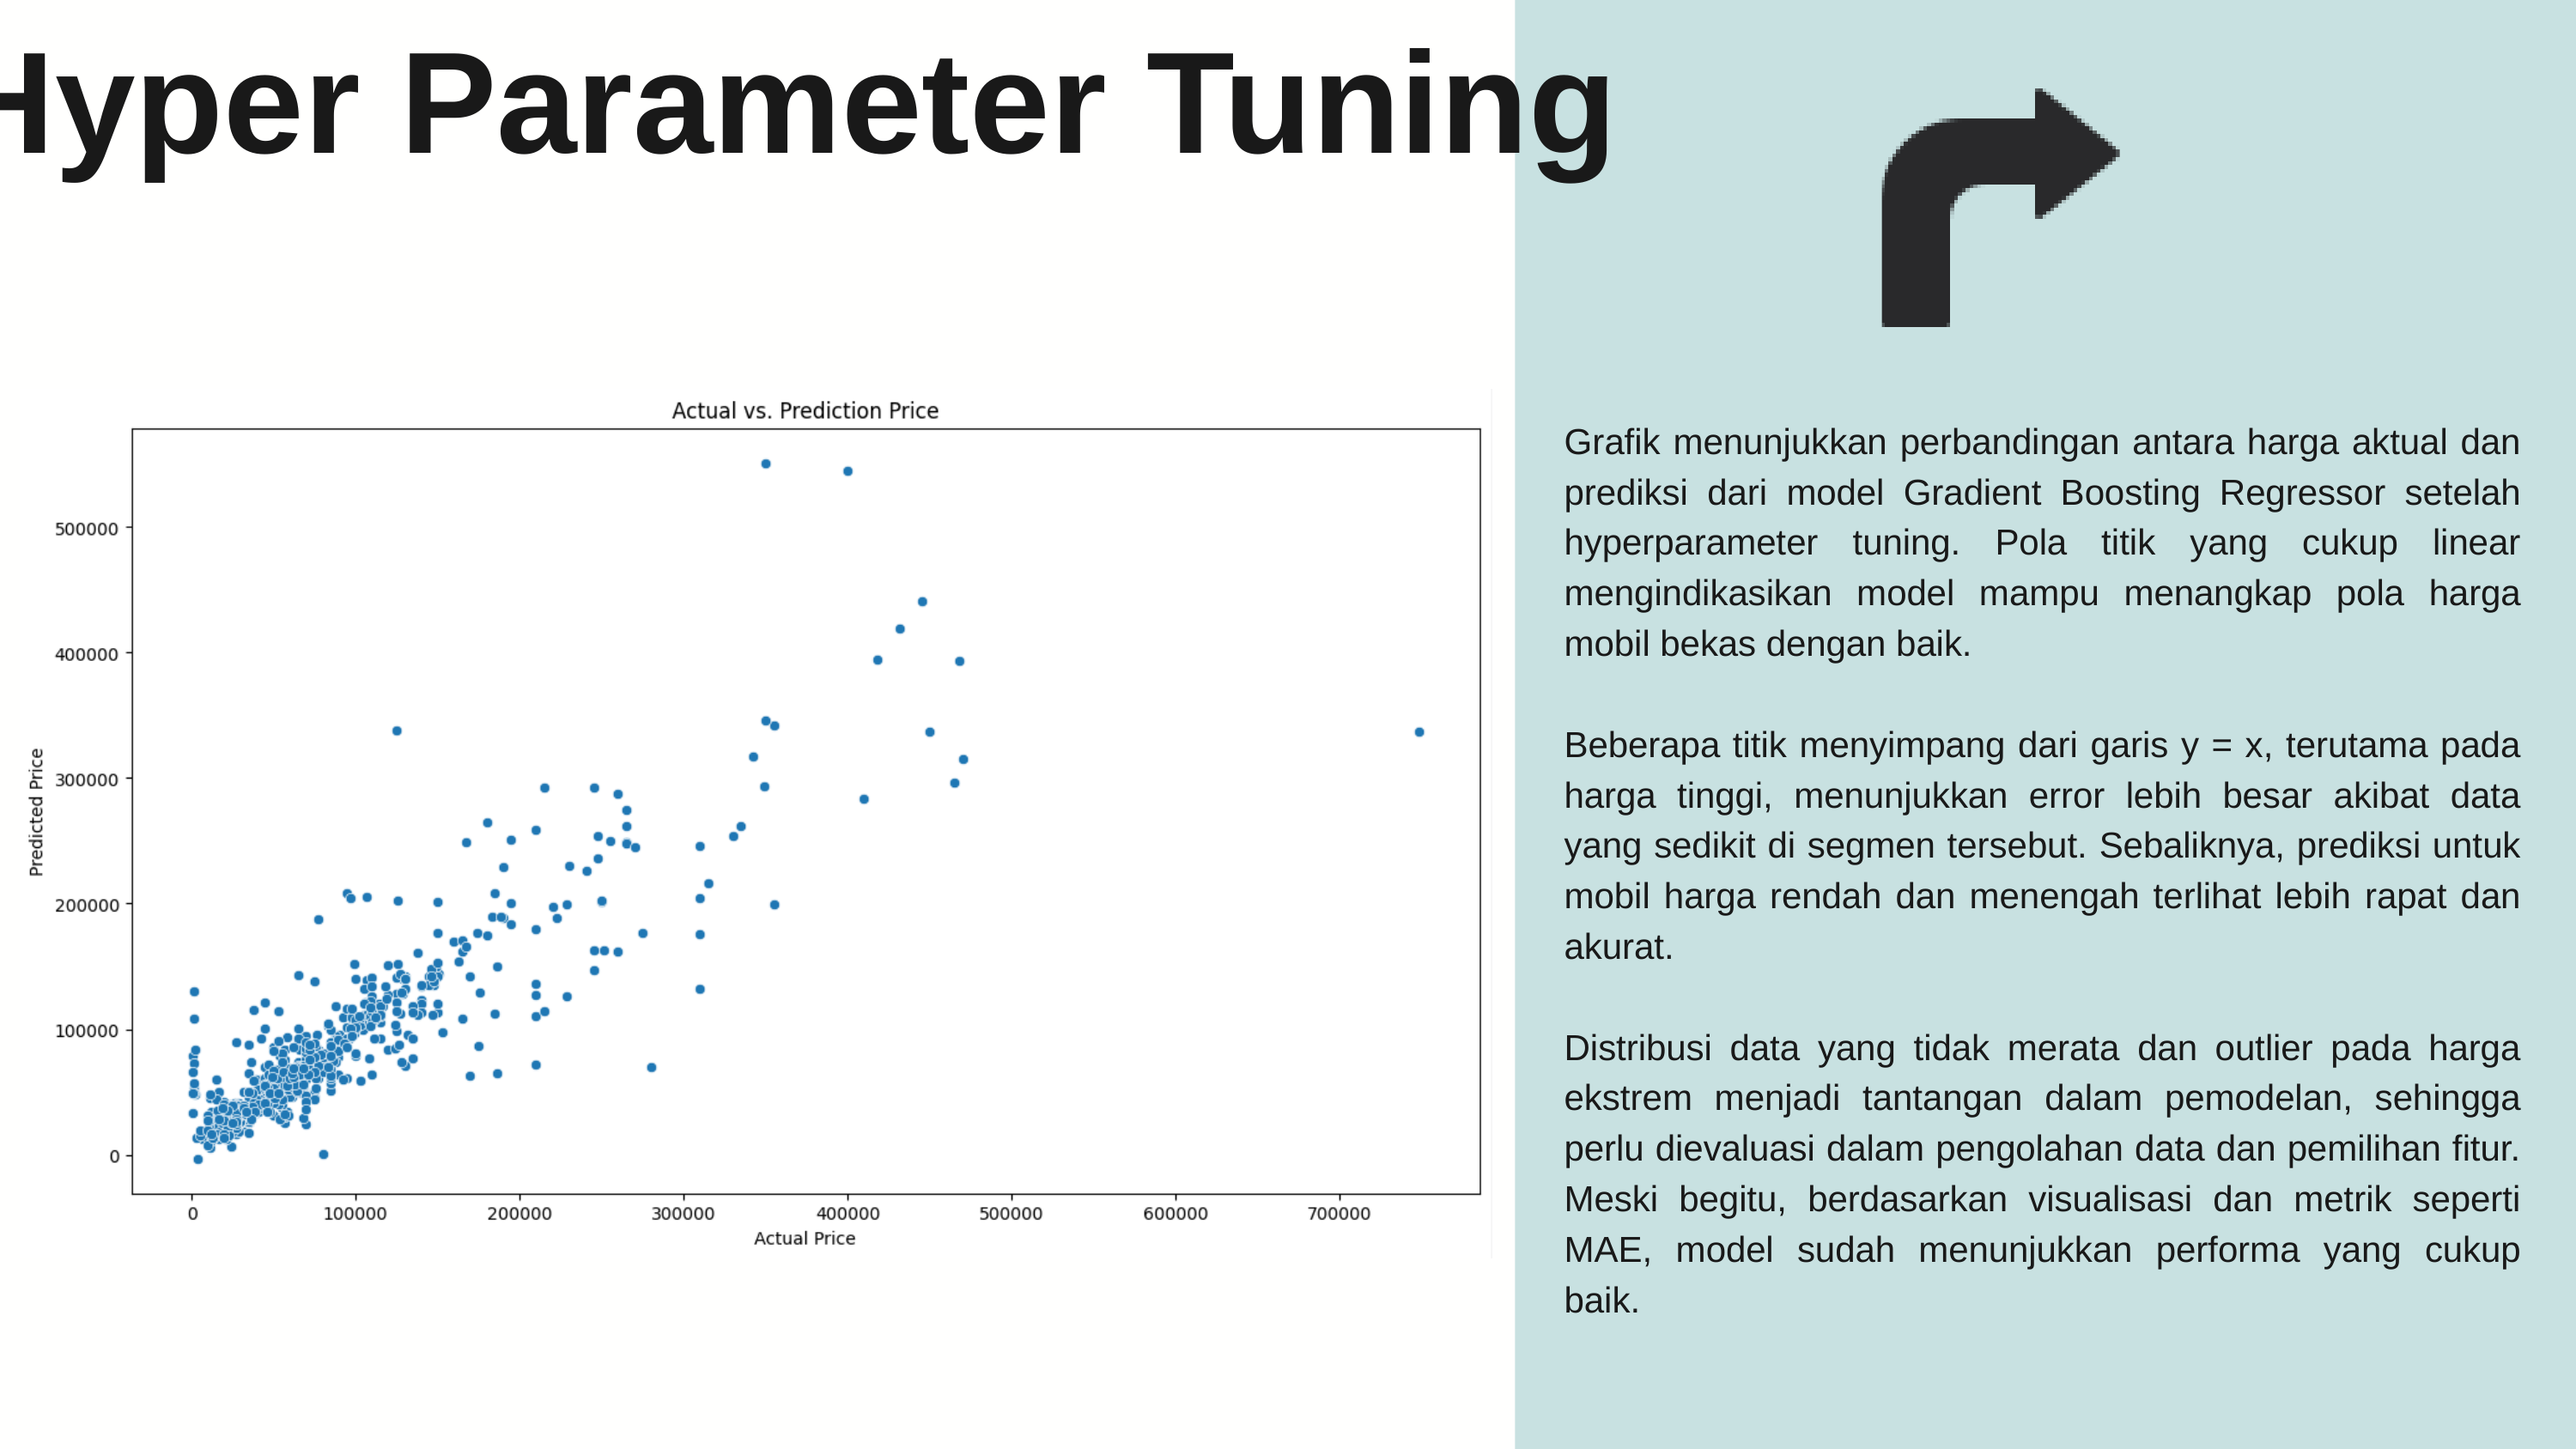

Hyper Parameter Tuning

Grafik menunjukkan perbandingan antara harga aktual dan prediksi dari model Gradient Boosting Regressor setelah hyperparameter tuning. Pola titik yang cukup linear mengindikasikan model mampu menangkap pola harga mobil bekas dengan baik.

Beberapa titik menyimpang dari garis y = x, terutama pada harga tinggi, menunjukkan error lebih besar akibat data yang sedikit di segmen tersebut. Sebaliknya, prediksi untuk mobil harga rendah dan menengah terlihat lebih rapat dan akurat.

Distribusi data yang tidak merata dan outlier pada harga ekstrem menjadi tantangan dalam pemodelan, sehingga perlu dievaluasi dalam pengolahan data dan pemilihan fitur. Meski begitu, berdasarkan visualisasi dan metrik seperti MAE, model sudah menunjukkan performa yang cukup baik.